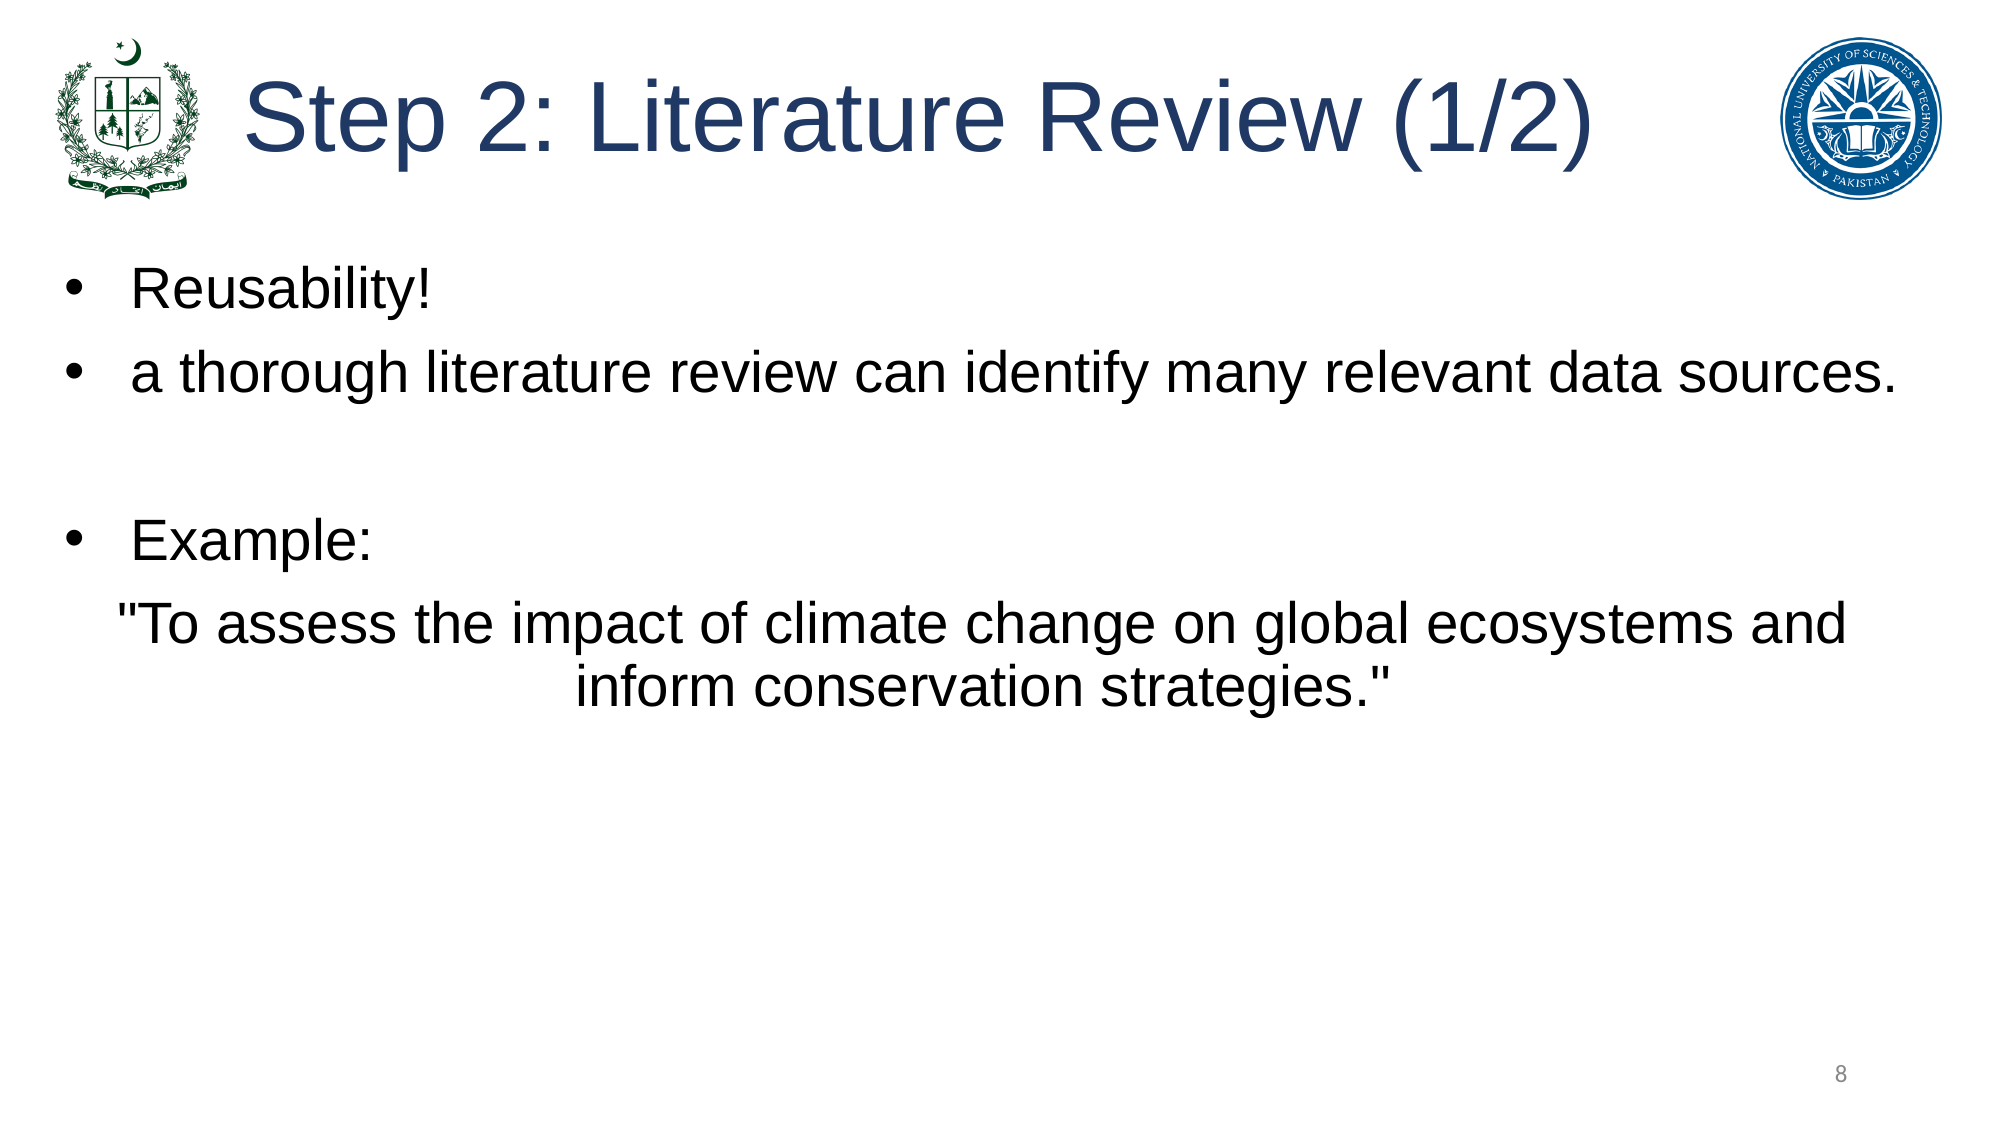

# Step 2: Literature Review (1/2)
Reusability!
a thorough literature review can identify many relevant data sources.

Example:
"To assess the impact of climate change on global ecosystems and inform conservation strategies."

8